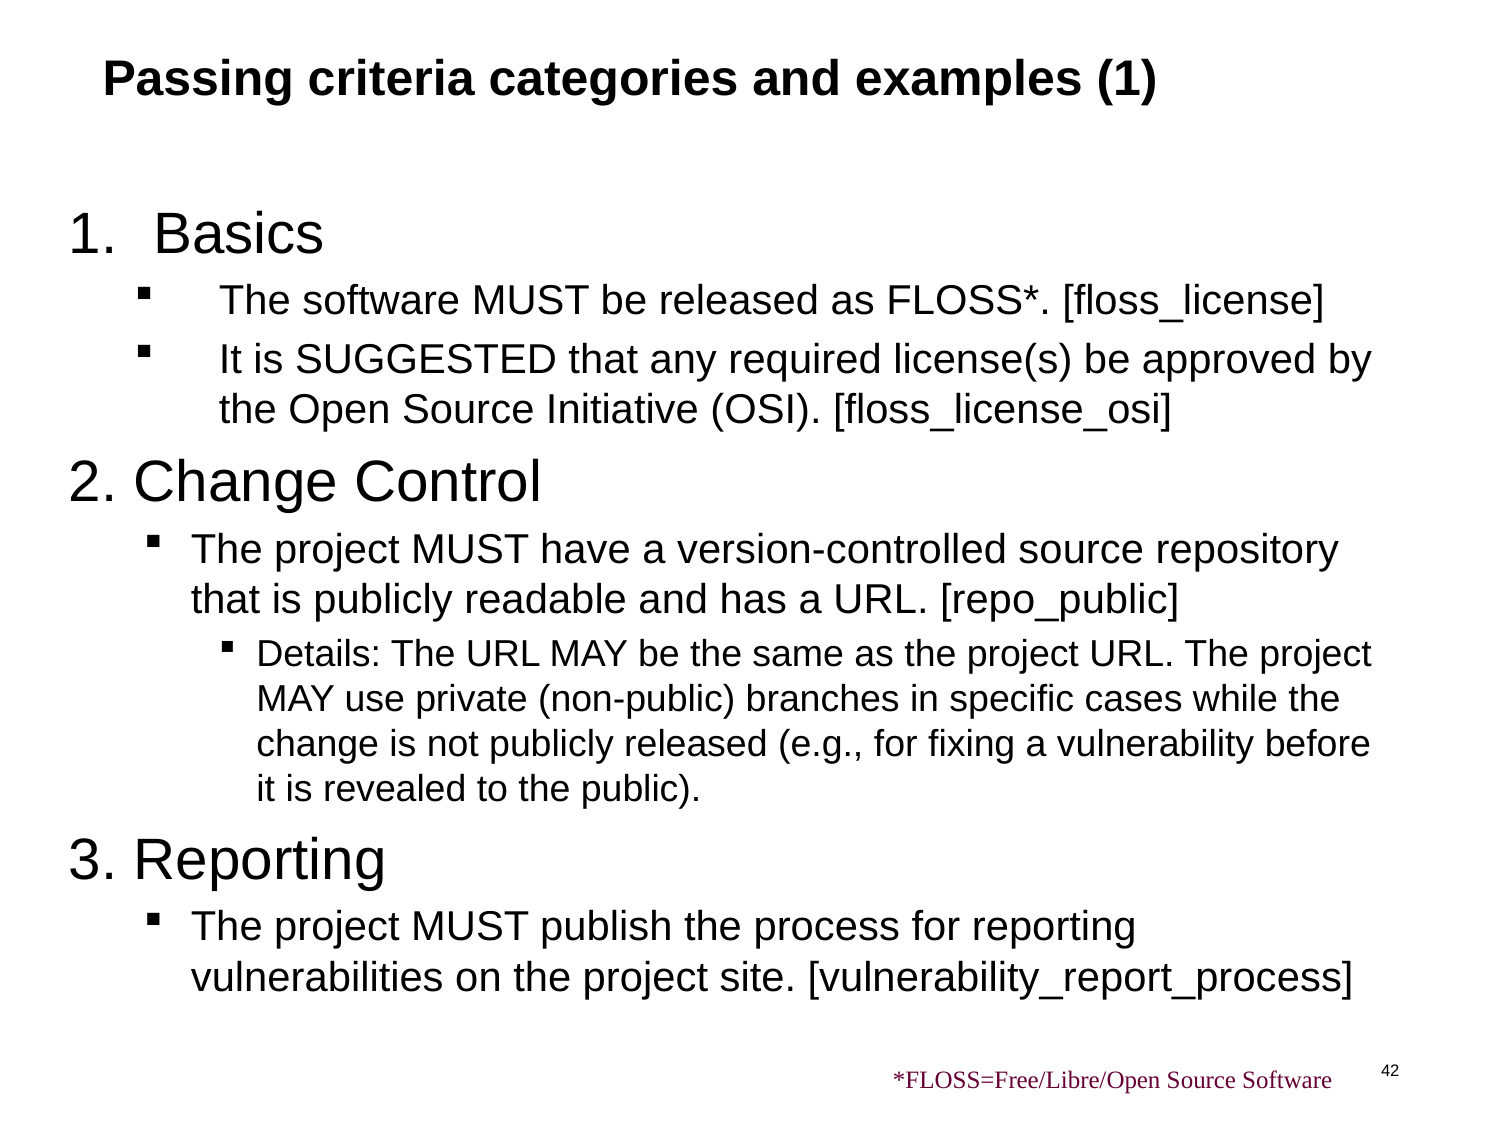

# Passing criteria categories and examples (1)
Basics
The software MUST be released as FLOSS*. [floss_license]
It is SUGGESTED that any required license(s) be approved by the Open Source Initiative (OSI). [floss_license_osi]
2. Change Control
The project MUST have a version-controlled source repository that is publicly readable and has a URL. [repo_public]
Details: The URL MAY be the same as the project URL. The project MAY use private (non-public) branches in specific cases while the change is not publicly released (e.g., for fixing a vulnerability before it is revealed to the public).
3. Reporting
The project MUST publish the process for reporting vulnerabilities on the project site. [vulnerability_report_process]
42
*FLOSS=Free/Libre/Open Source Software